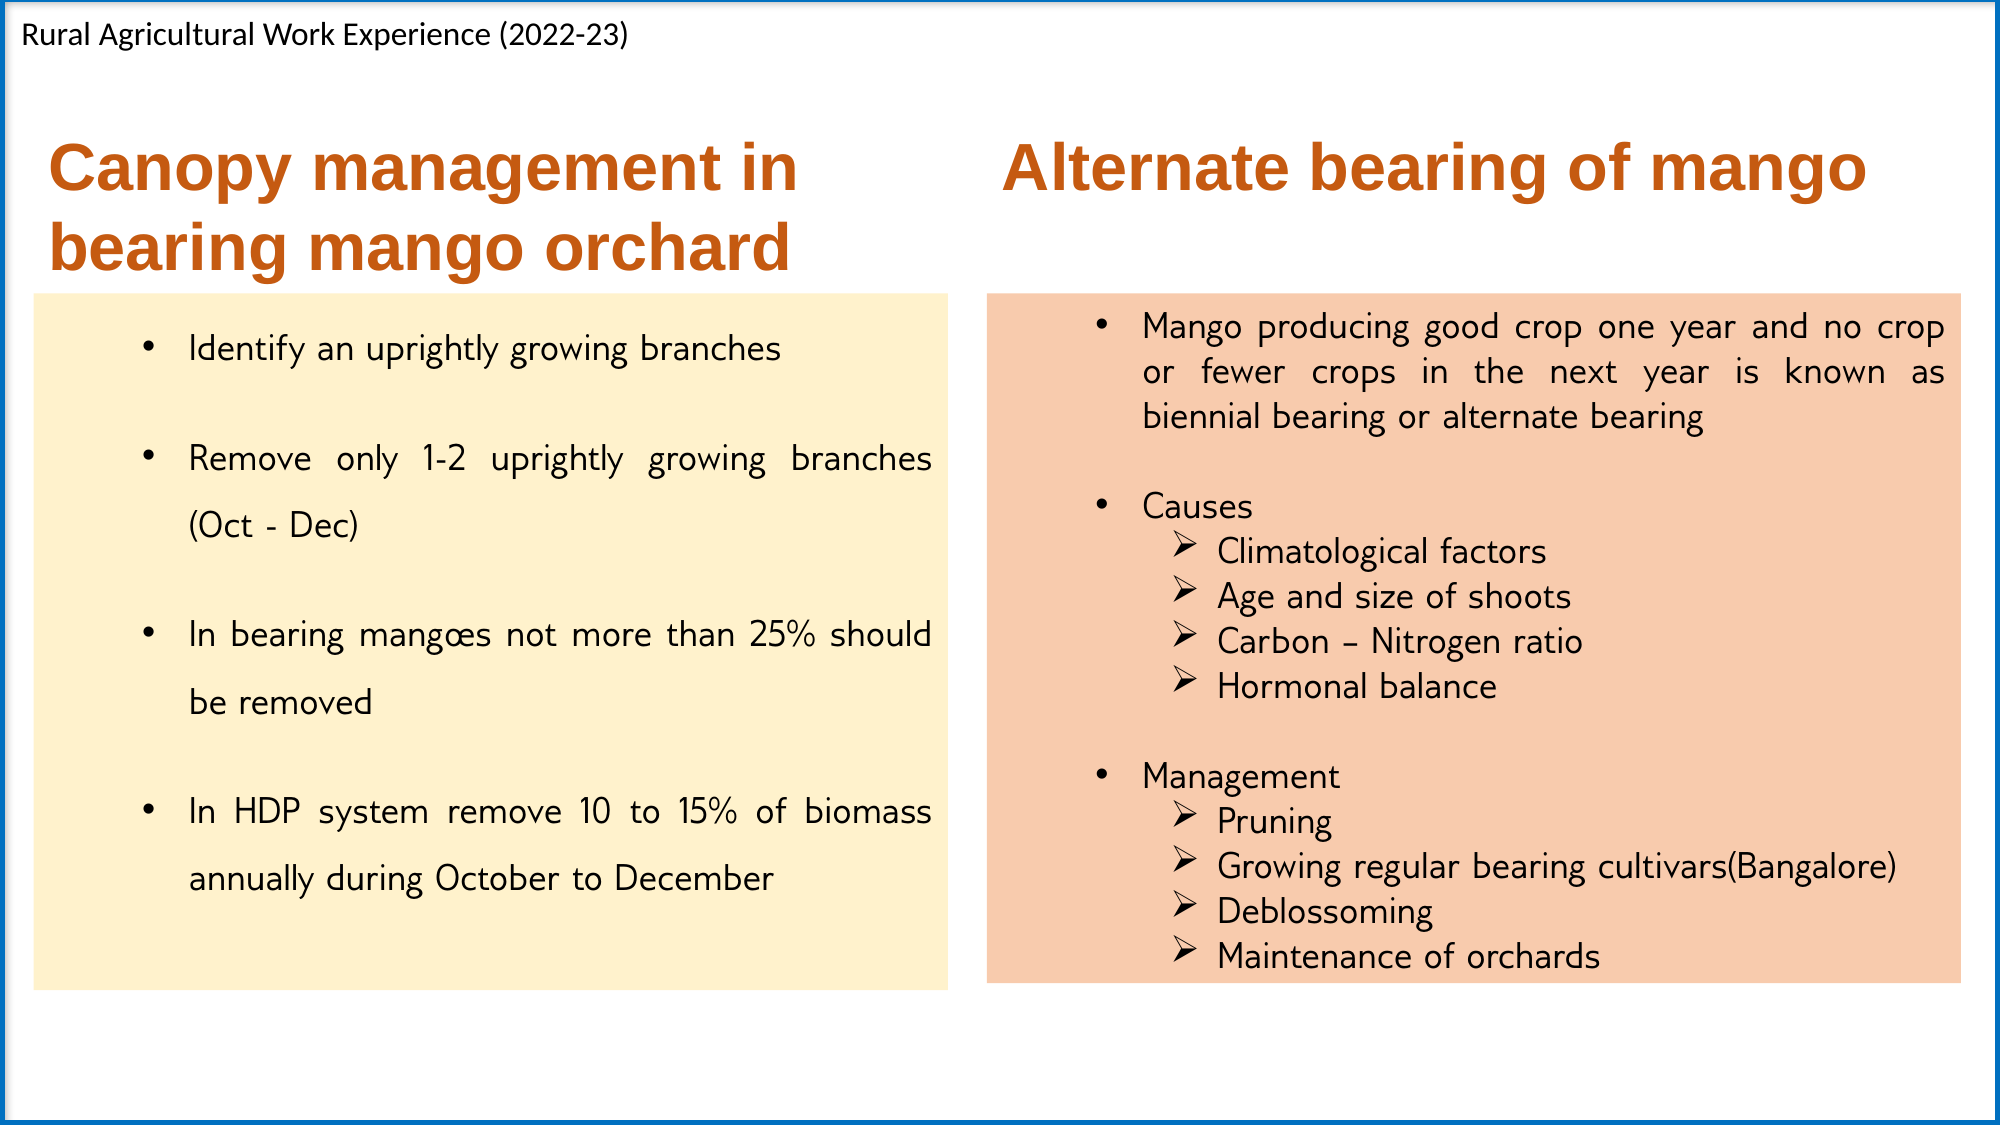

Rural Agricultural Work Experience (2022-23)
Canopy management in bearing mango orchard
Alternate bearing of mango
Identify an uprightly growing branches
Remove only 1-2 uprightly growing branches (Oct - Dec)
In bearing mangoes not more than 25% should be removed
In HDP system remove 10 to 15% of biomass annually during October to December
Mango producing good crop one year and no crop or fewer crops in the next year is known as biennial bearing or alternate bearing

Causes
Climatological factors
Age and size of shoots
Carbon – Nitrogen ratio
Hormonal balance

Management
Pruning
Growing regular bearing cultivars(Bangalore)
Deblossoming
Maintenance of orchards